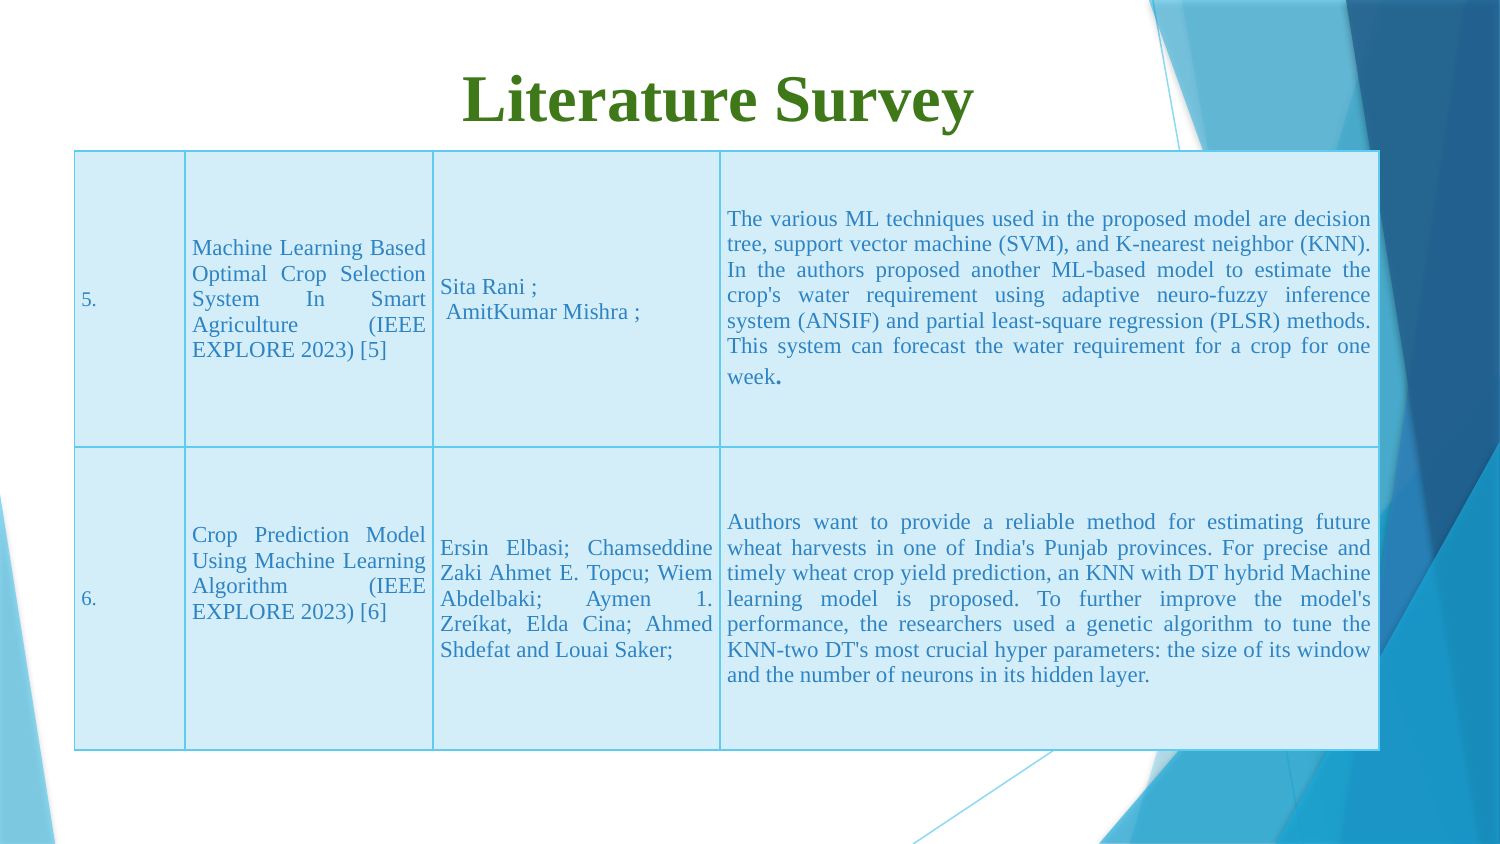

Literature Survey
| 5. | Machine Learning Based Optimal Crop Selection System In Smart Agriculture (IEEE EXPLORE 2023) [5] | Sita Rani ; AmitKumar Mishra ; | The various ML techniques used in the proposed model are decision tree, support vector machine (SVM), and K-nearest neighbor (KNN). In the authors proposed another ML-based model to estimate the crop's water requirement using adaptive neuro-fuzzy inference system (ANSIF) and partial least-square regression (PLSR) methods. This system can forecast the water requirement for a crop for one week. |
| --- | --- | --- | --- |
| 6. | Crop Prediction Model Using Machine Learning Algorithm (IEEE EXPLORE 2023) [6] | Ersin Elbasi; Chamseddine Zaki Ahmet E. Topcu; Wiem Abdelbaki; Aymen 1. Zreíkat, Elda Cina; Ahmed Shdefat and Louai Saker; | Authors want to provide a reliable method for estimating future wheat harvests in one of India's Punjab provinces. For precise and timely wheat crop yield prediction, an KNN with DT hybrid Machine learning model is proposed. To further improve the model's performance, the researchers used a genetic algorithm to tune the KNN-two DT's most crucial hyper parameters: the size of its window and the number of neurons in its hidden layer. |